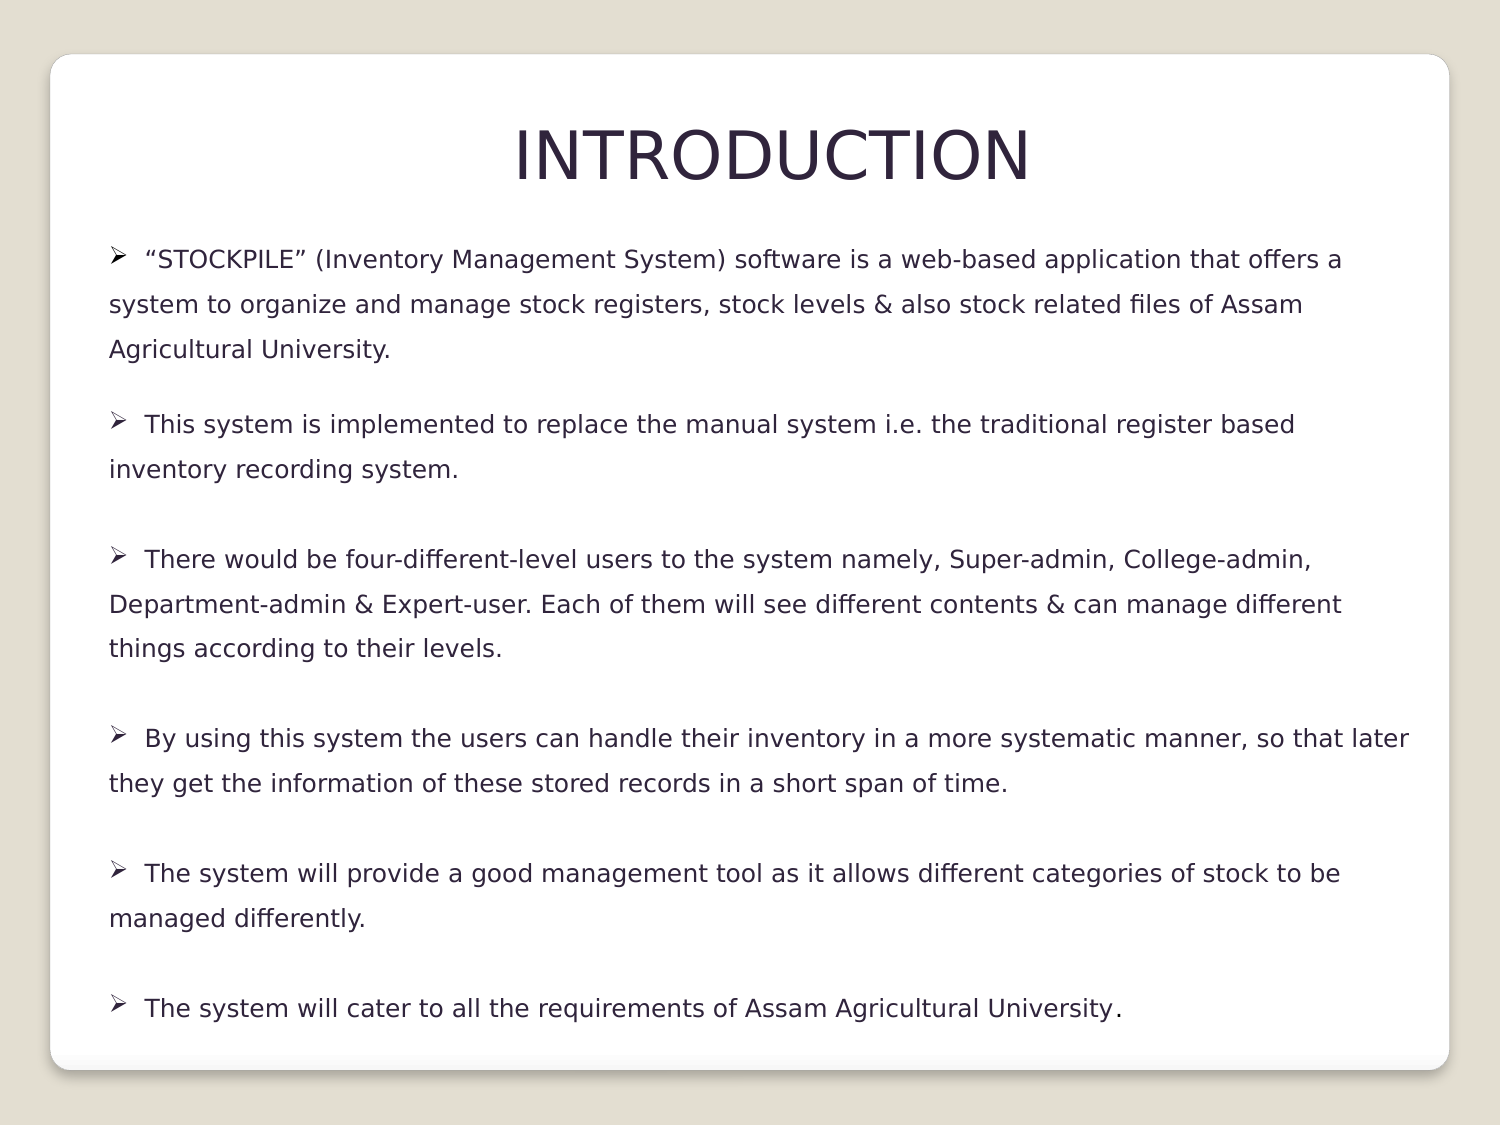

INTRODUCTION
  “STOCKPILE” (Inventory Management System) software is a web-based application that offers a system to organize and manage stock registers, stock levels & also stock related files of Assam Agricultural University.

  This system is implemented to replace the manual system i.e. the traditional register based inventory recording system.

  There would be four-different-level users to the system namely, Super-admin, College-admin, Department-admin & Expert-user. Each of them will see different contents & can manage different things according to their levels.

  By using this system the users can handle their inventory in a more systematic manner, so that later they get the information of these stored records in a short span of time.

  The system will provide a good management tool as it allows different categories of stock to be managed differently.

  The system will cater to all the requirements of Assam Agricultural University.